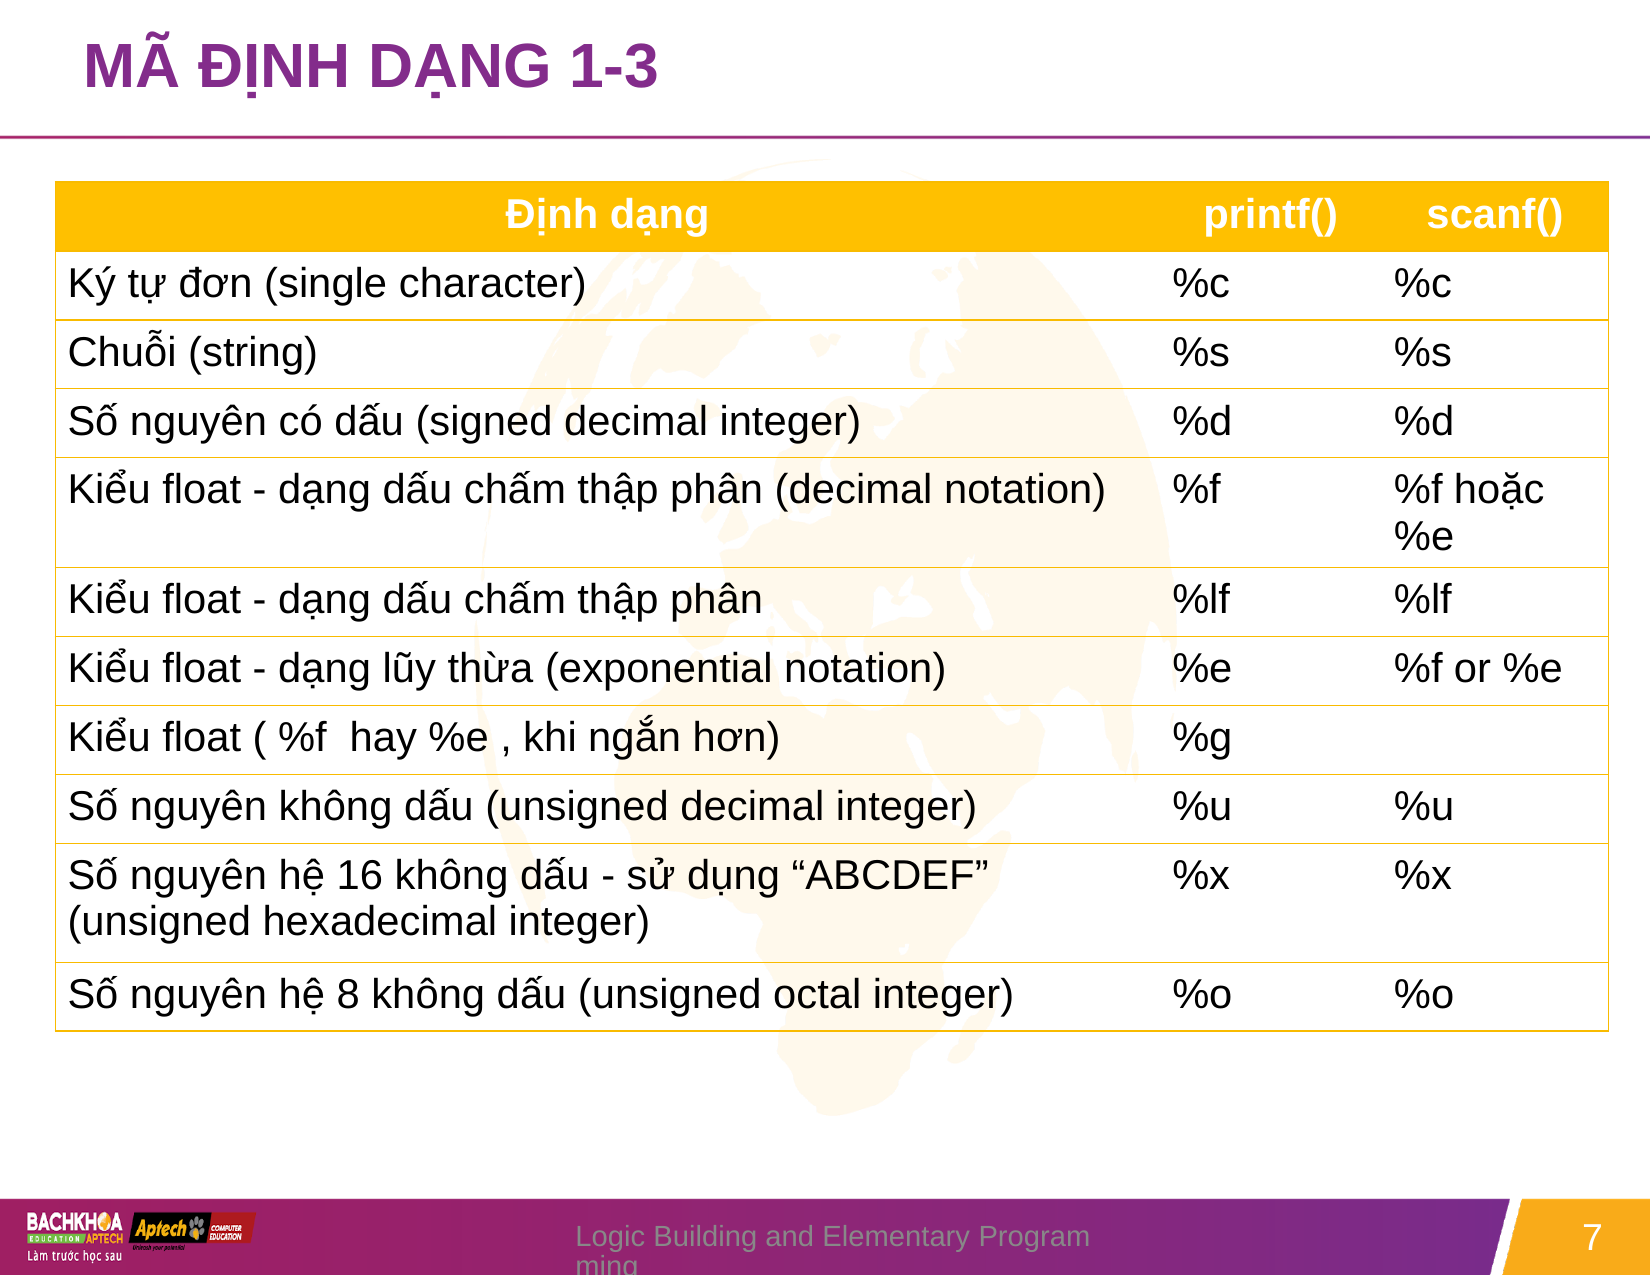

# MÃ ĐỊNH DẠNG 1-3
| Định dạng | printf() | scanf() |
| --- | --- | --- |
| Ký tự đơn (single character) | %c | %c |
| Chuỗi (string) | %s | %s |
| Số nguyên có dấu (signed decimal integer) | %d | %d |
| Kiểu float - dạng dấu chấm thập phân (decimal notation) | %f | %f hoặc %e |
| Kiểu float - dạng dấu chấm thập phân | %lf | %lf |
| Kiểu float - dạng lũy thừa (exponential notation) | %e | %f or %e |
| Kiểu float ( %f hay %e , khi ngắn hơn) | %g |  |
| Số nguyên không dấu (unsigned decimal integer) | %u | %u |
| Số nguyên hệ 16 không dấu - sử dụng “ABCDEF” (unsigned hexadecimal integer) | %x | %x |
| Số nguyên hệ 8 không dấu (unsigned octal integer) | %o | %o |
Logic Building and Elementary Programming
7